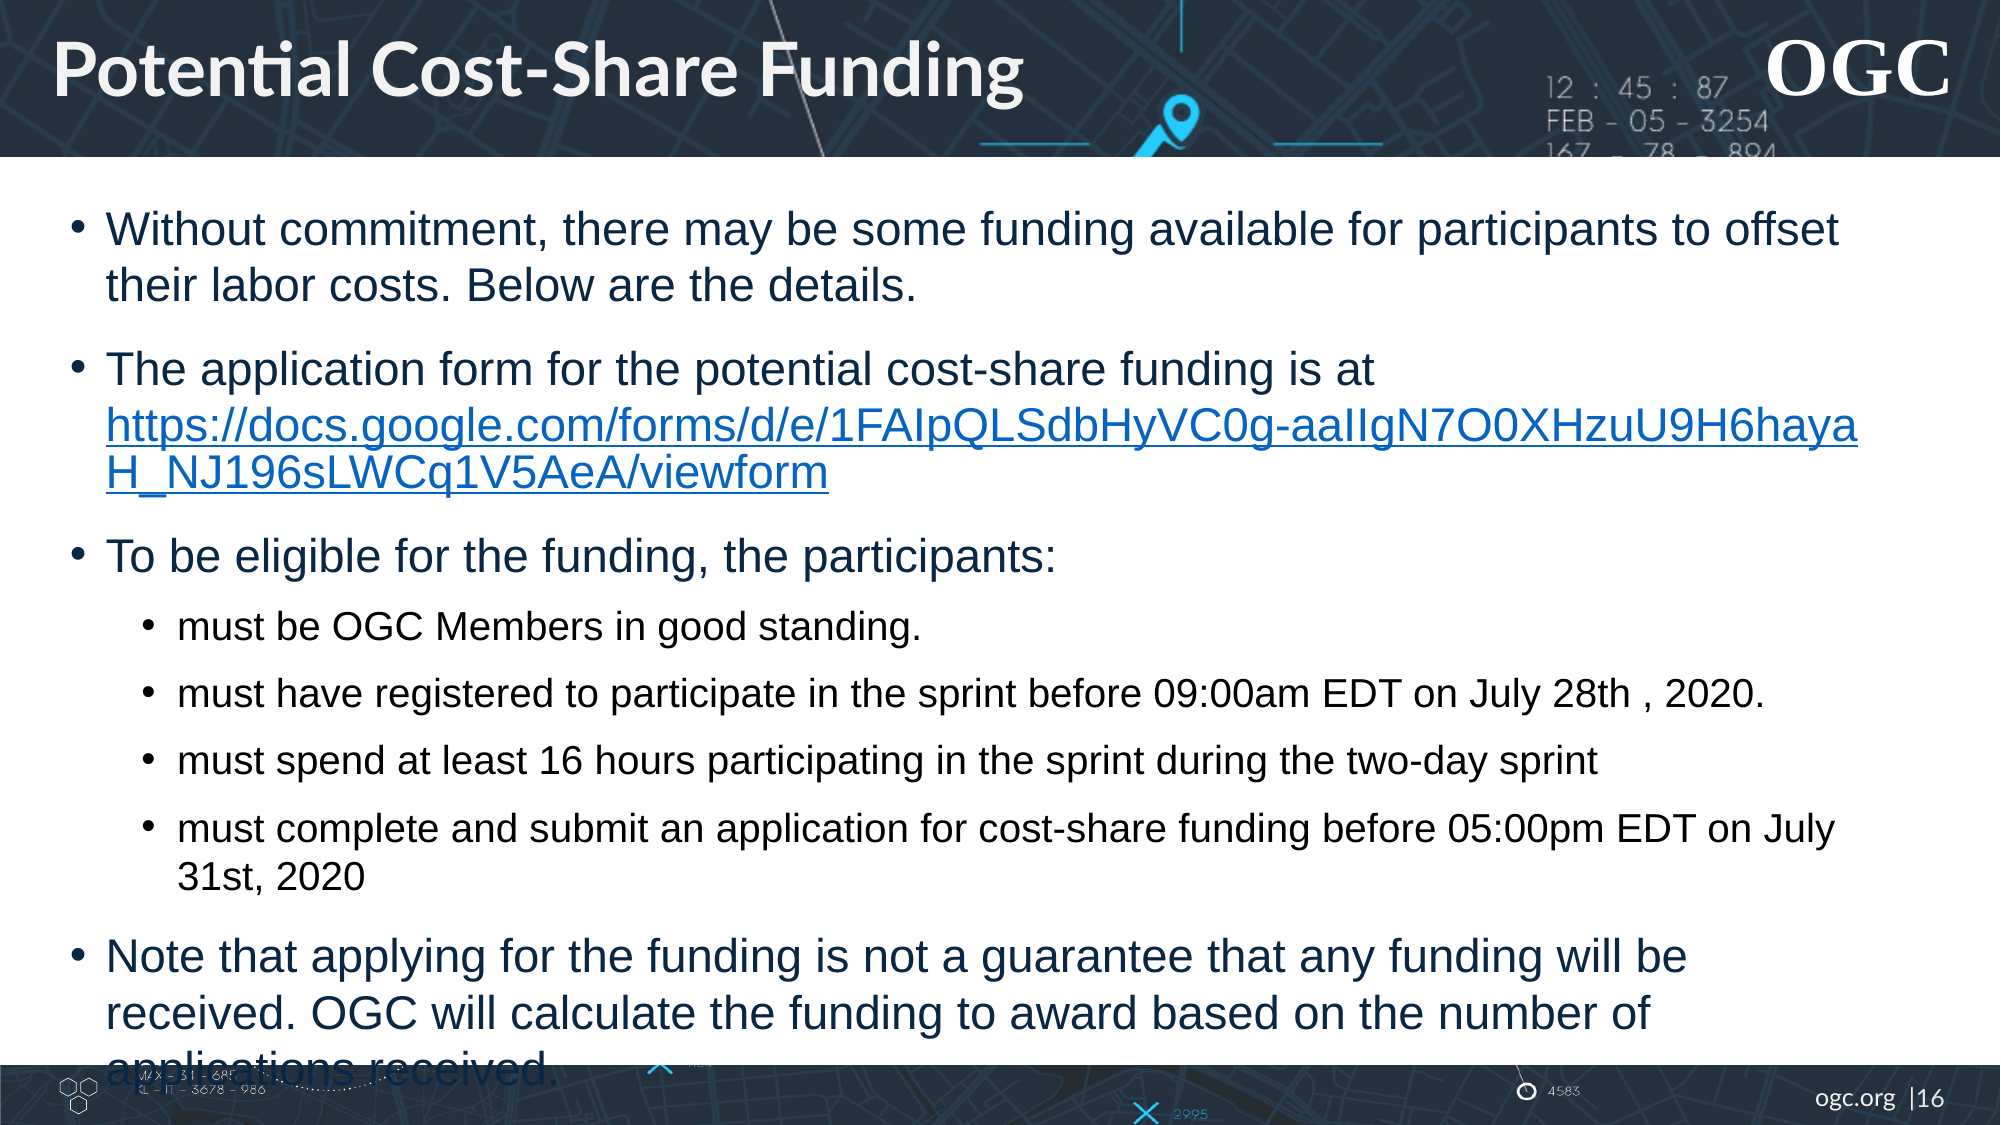

# Potential Cost-Share Funding
Without commitment, there may be some funding available for participants to offset their labor costs. Below are the details.
The application form for the potential cost-share funding is at https://docs.google.com/forms/d/e/1FAIpQLSdbHyVC0g-aaIIgN7O0XHzuU9H6hayaH_NJ196sLWCq1V5AeA/viewform
To be eligible for the funding, the participants:
must be OGC Members in good standing.
must have registered to participate in the sprint before 09:00am EDT on July 28th , 2020.
must spend at least 16 hours participating in the sprint during the two-day sprint
must complete and submit an application for cost-share funding before 05:00pm EDT on July 31st, 2020
Note that applying for the funding is not a guarantee that any funding will be received. OGC will calculate the funding to award based on the number of applications received.

16